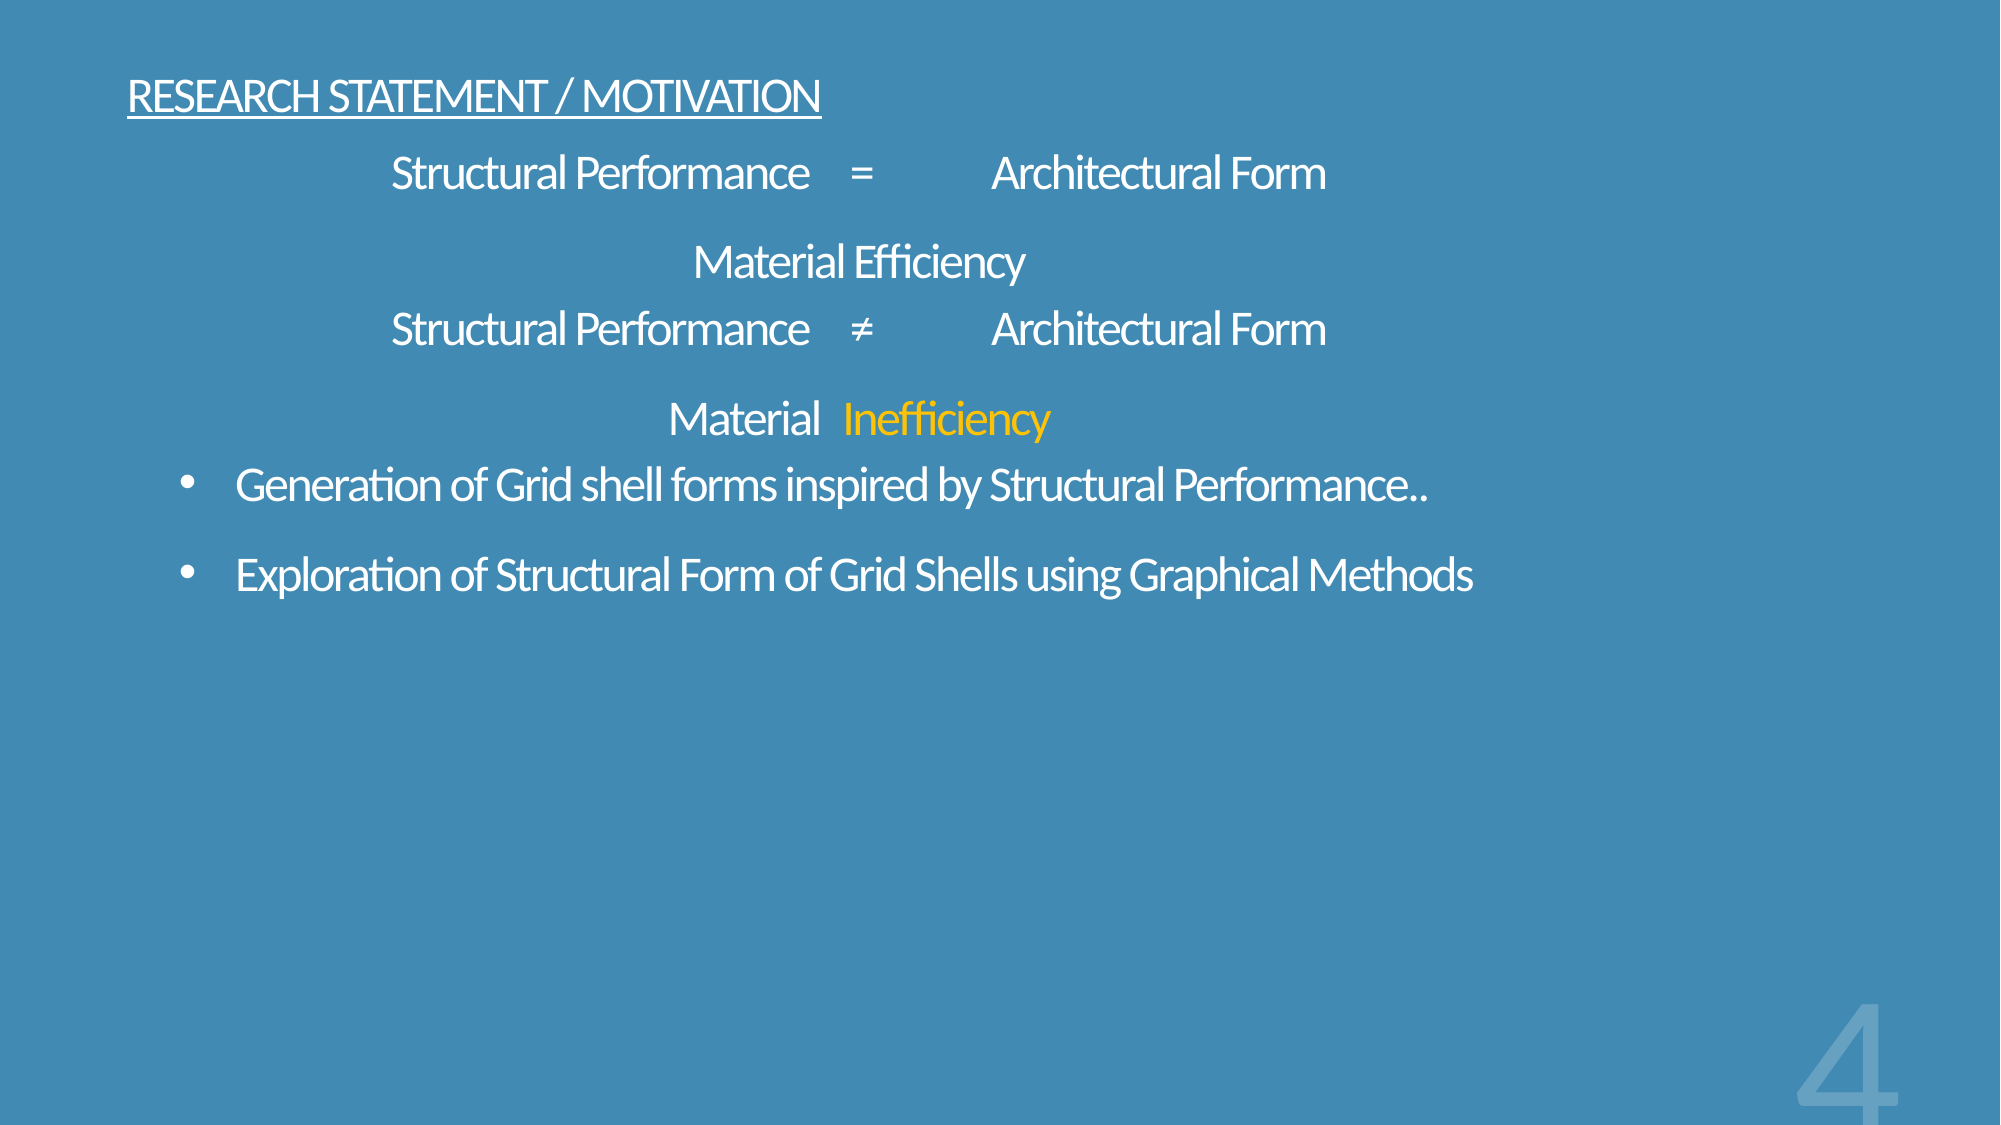

# RESEARCH STATEMENT / MOTIVATION
Structural Performance  	 =	Architectural Form
Material Efficiency
Structural Performance  	 ≠ 	Architectural Form
Material  Inefficiency
Generation of Grid shell forms inspired by Structural Performance..
Exploration of Structural Form of Grid Shells using Graphical Methods

4